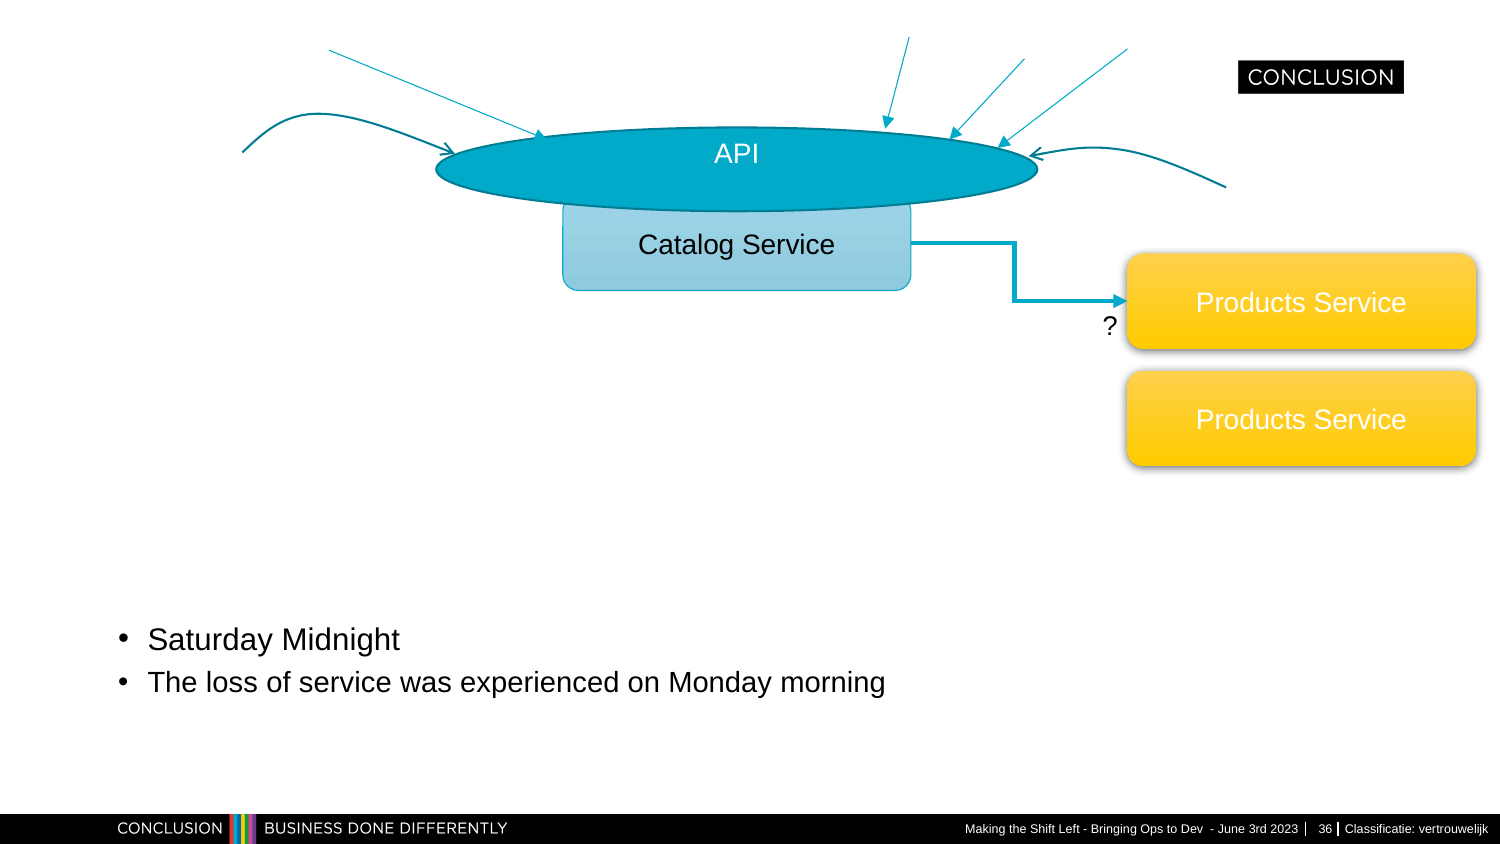

API

Catalog Service
Products Service
?
Products Service
Saturday Midnight
The loss of service was experienced on Monday morning
Making the Shift Left - Bringing Ops to Dev  - June 3rd 2023
36